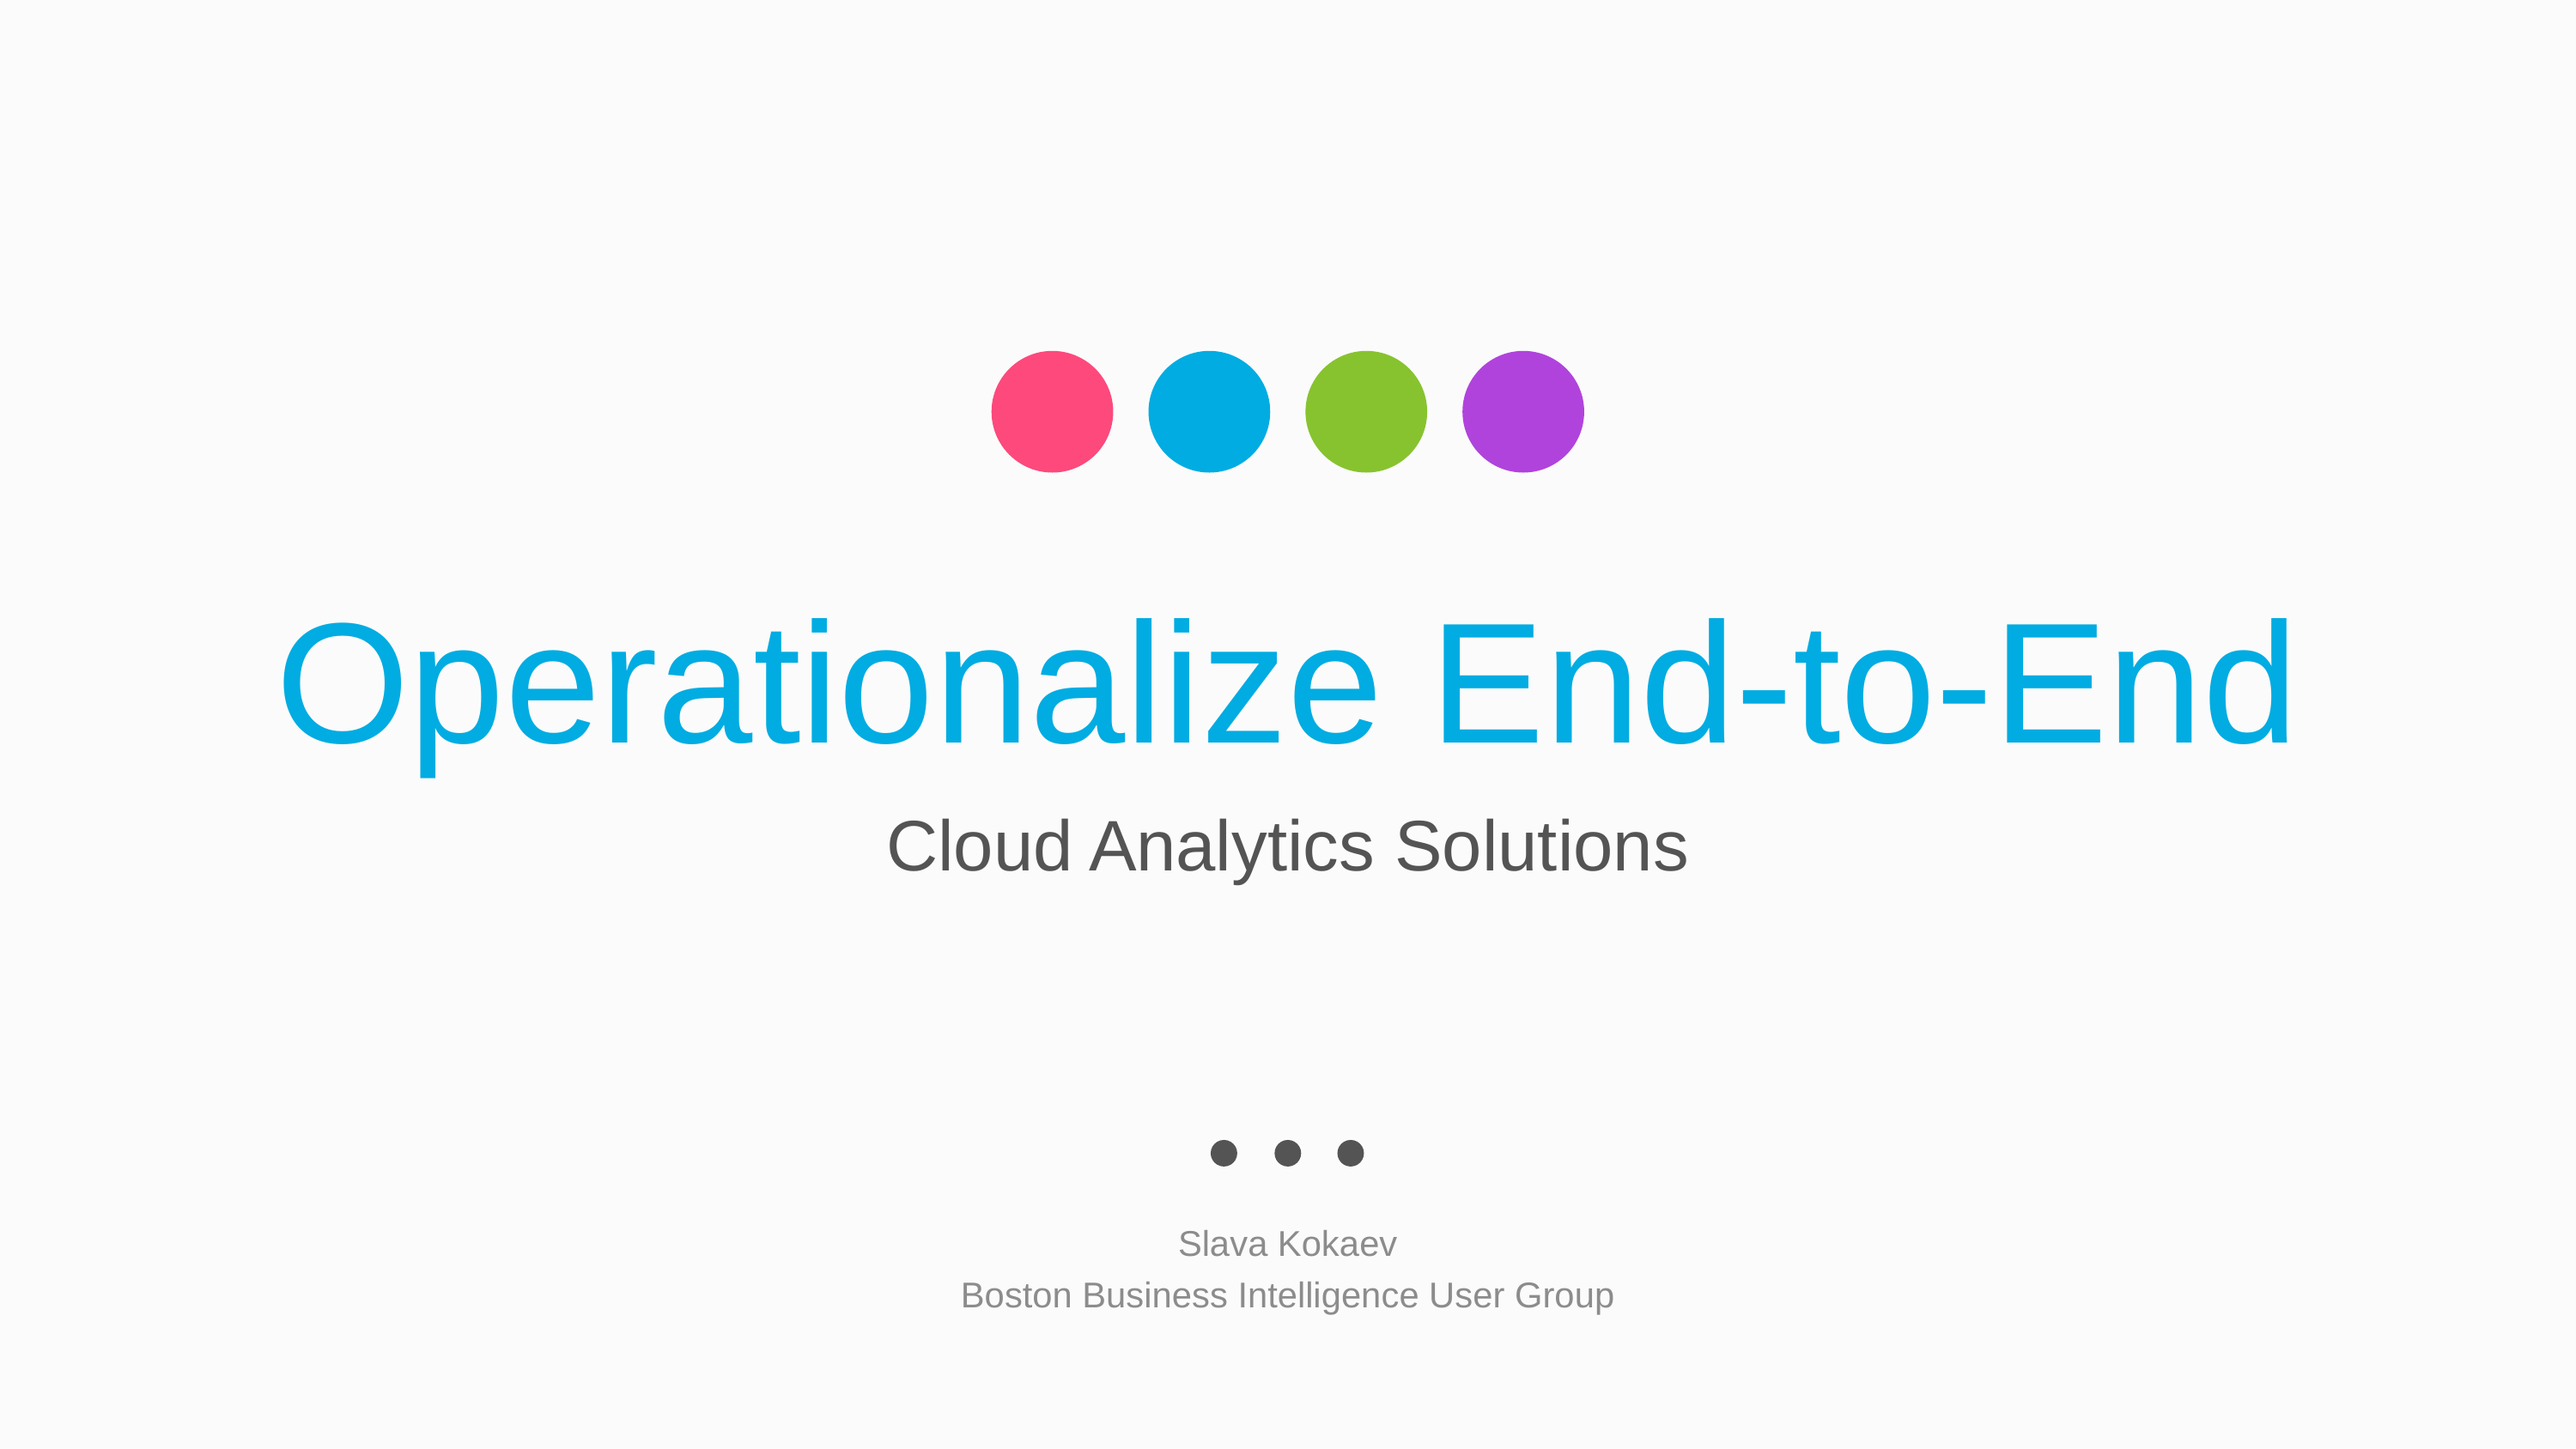

# Operationalize End-to-End
Cloud Analytics Solutions
Slava Kokaev
Boston Business Intelligence User Group